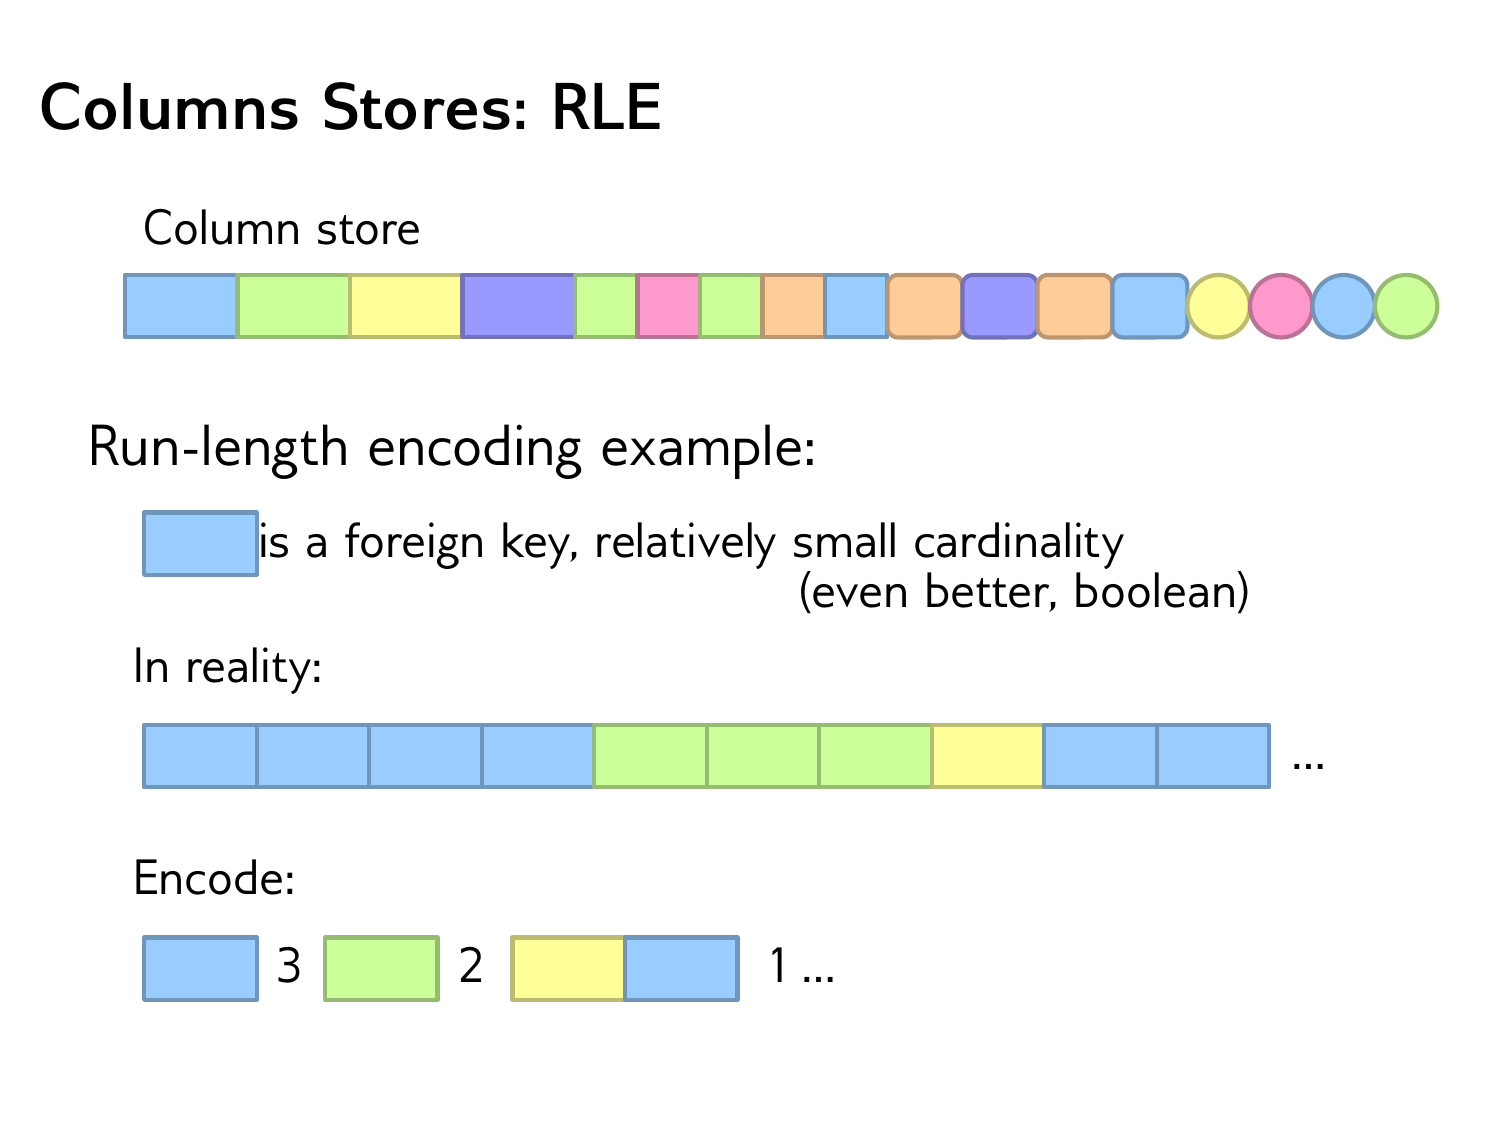

# Columns Stores: RLE
Column store

Run-length encoding example:
is a foreign key, relatively small cardinality

(even better, boolean)
In reality:
…

Encode:
3
2
1 …